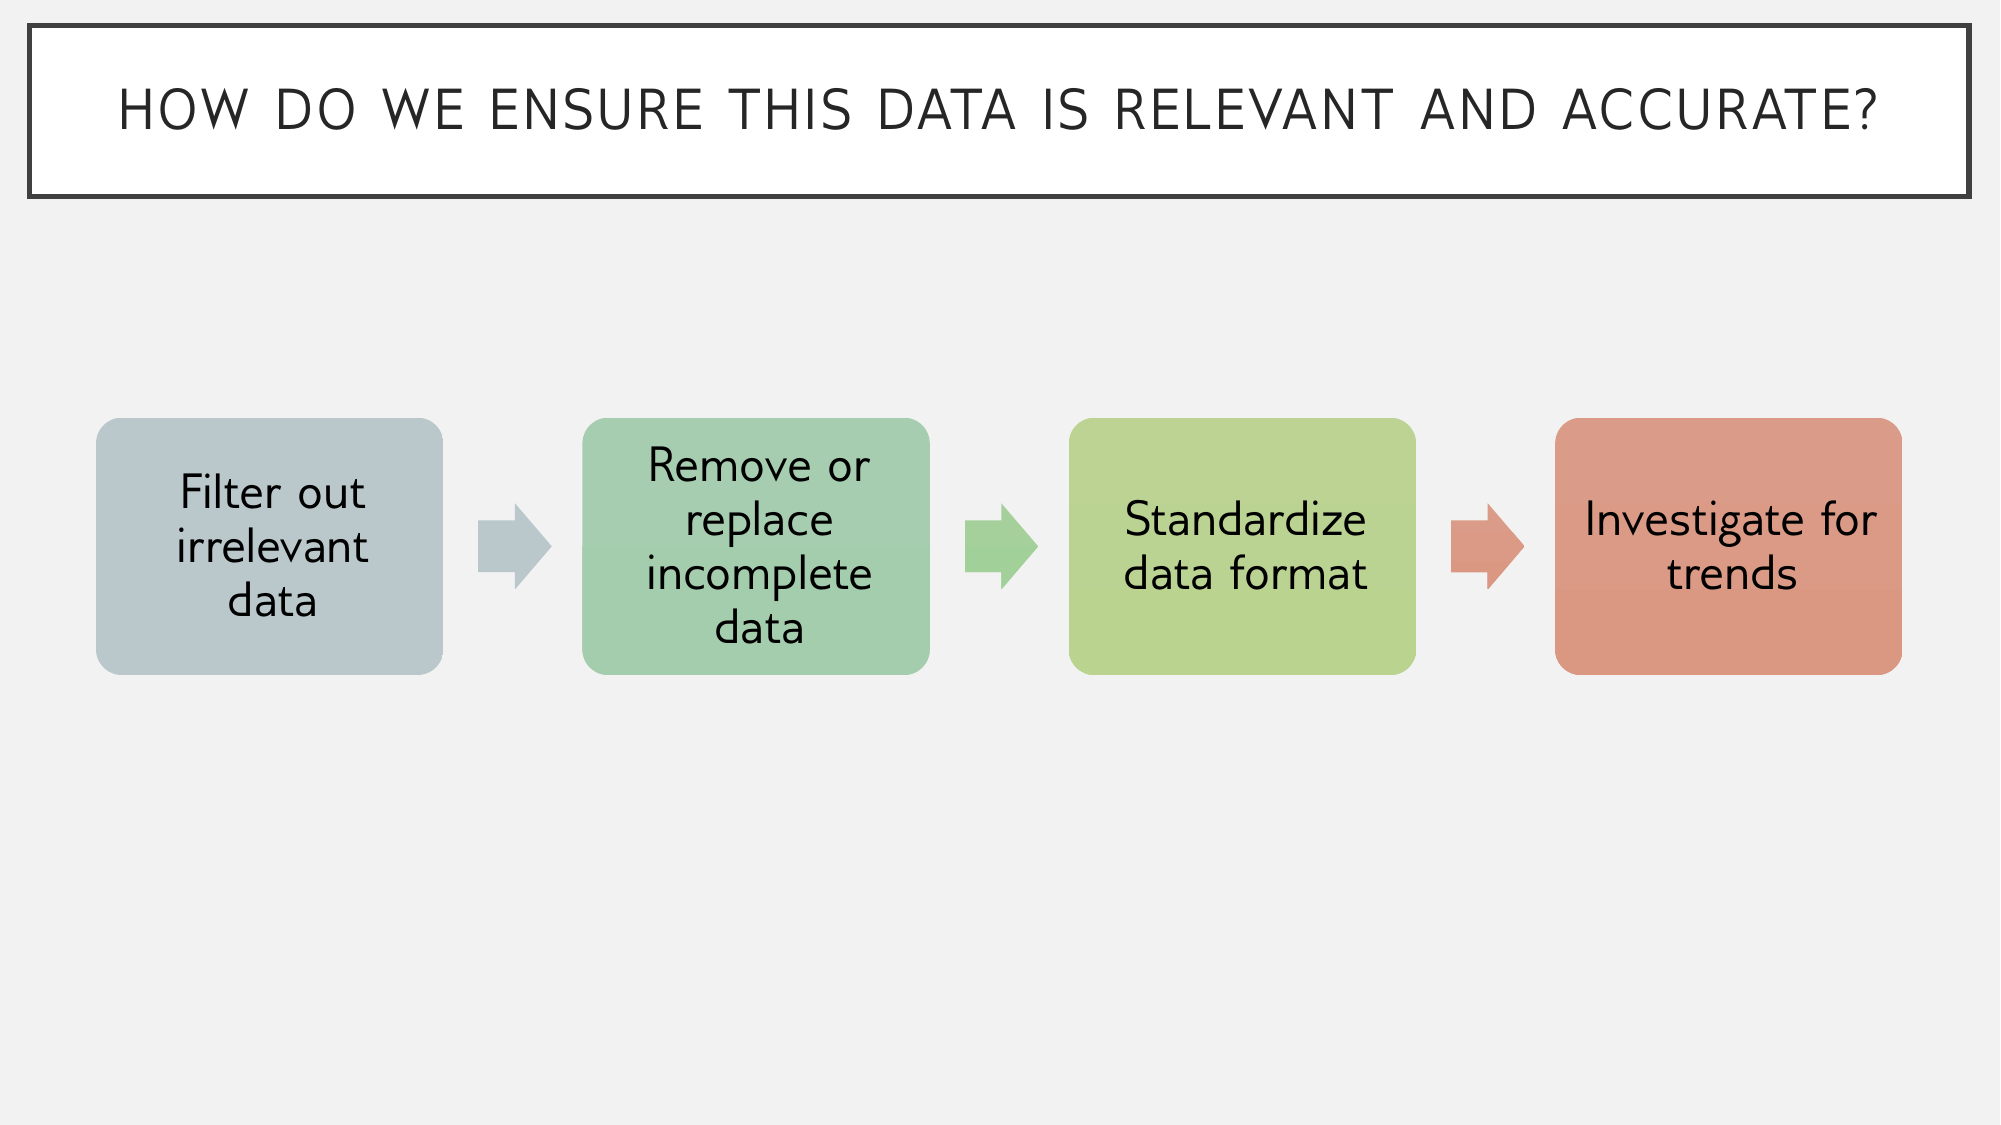

# How do we ensure this data is relevant and accurate?
Filter out irrelevant data

Remove or replace incomplete data

Standardize data format

Investigate for trends